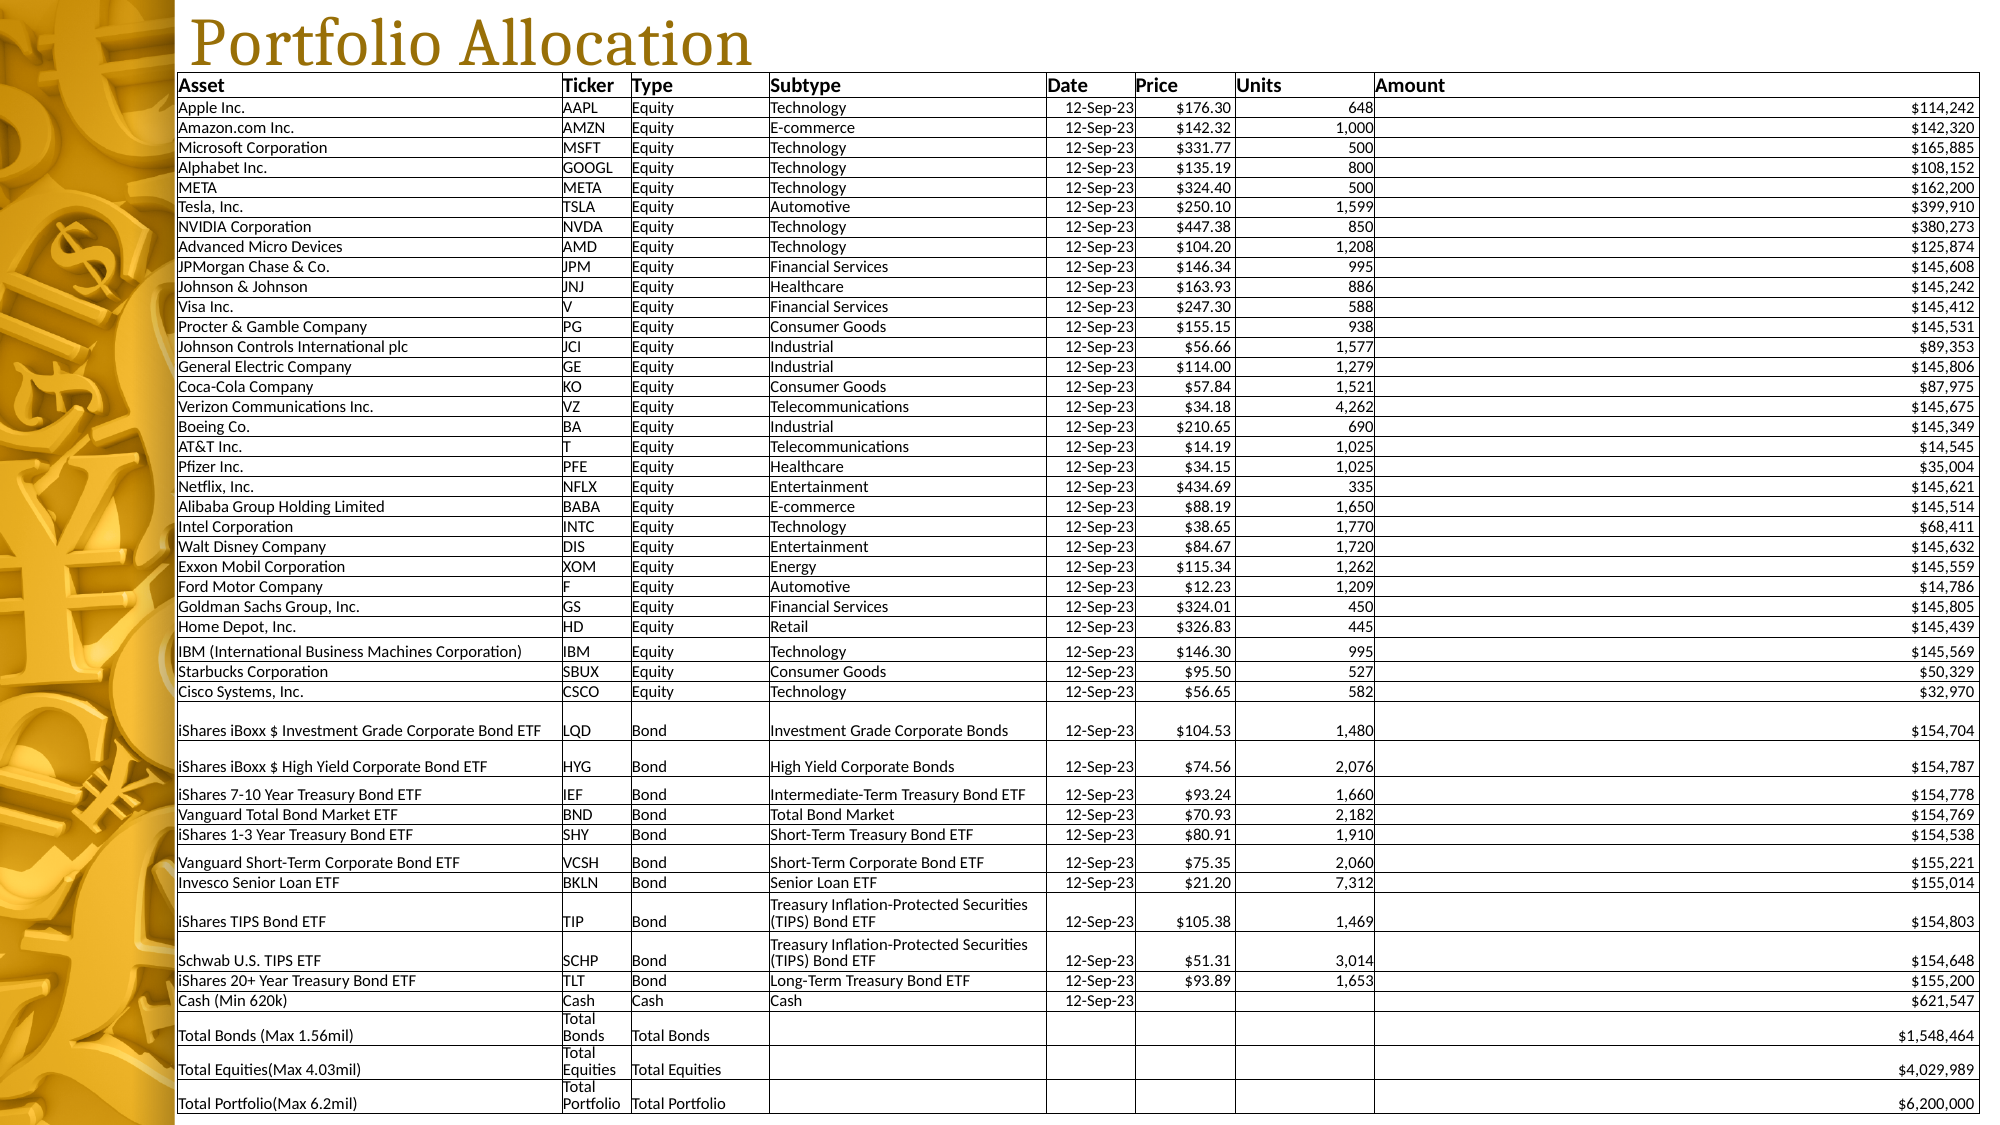

Portfolio Allocation
| Asset | Ticker | Type | Subtype | Date | Price | Units | Amount |
| --- | --- | --- | --- | --- | --- | --- | --- |
| Apple Inc. | AAPL | Equity | Technology | 12-Sep-23 | $176.30 | 648 | $114,242 |
| Amazon.com Inc. | AMZN | Equity | E-commerce | 12-Sep-23 | $142.32 | 1,000 | $142,320 |
| Microsoft Corporation | MSFT | Equity | Technology | 12-Sep-23 | $331.77 | 500 | $165,885 |
| Alphabet Inc. | GOOGL | Equity | Technology | 12-Sep-23 | $135.19 | 800 | $108,152 |
| META | META | Equity | Technology | 12-Sep-23 | $324.40 | 500 | $162,200 |
| Tesla, Inc. | TSLA | Equity | Automotive | 12-Sep-23 | $250.10 | 1,599 | $399,910 |
| NVIDIA Corporation | NVDA | Equity | Technology | 12-Sep-23 | $447.38 | 850 | $380,273 |
| Advanced Micro Devices | AMD | Equity | Technology | 12-Sep-23 | $104.20 | 1,208 | $125,874 |
| JPMorgan Chase & Co. | JPM | Equity | Financial Services | 12-Sep-23 | $146.34 | 995 | $145,608 |
| Johnson & Johnson | JNJ | Equity | Healthcare | 12-Sep-23 | $163.93 | 886 | $145,242 |
| Visa Inc. | V | Equity | Financial Services | 12-Sep-23 | $247.30 | 588 | $145,412 |
| Procter & Gamble Company | PG | Equity | Consumer Goods | 12-Sep-23 | $155.15 | 938 | $145,531 |
| Johnson Controls International plc | JCI | Equity | Industrial | 12-Sep-23 | $56.66 | 1,577 | $89,353 |
| General Electric Company | GE | Equity | Industrial | 12-Sep-23 | $114.00 | 1,279 | $145,806 |
| Coca-Cola Company | KO | Equity | Consumer Goods | 12-Sep-23 | $57.84 | 1,521 | $87,975 |
| Verizon Communications Inc. | VZ | Equity | Telecommunications | 12-Sep-23 | $34.18 | 4,262 | $145,675 |
| Boeing Co. | BA | Equity | Industrial | 12-Sep-23 | $210.65 | 690 | $145,349 |
| AT&T Inc. | T | Equity | Telecommunications | 12-Sep-23 | $14.19 | 1,025 | $14,545 |
| Pfizer Inc. | PFE | Equity | Healthcare | 12-Sep-23 | $34.15 | 1,025 | $35,004 |
| Netflix, Inc. | NFLX | Equity | Entertainment | 12-Sep-23 | $434.69 | 335 | $145,621 |
| Alibaba Group Holding Limited | BABA | Equity | E-commerce | 12-Sep-23 | $88.19 | 1,650 | $145,514 |
| Intel Corporation | INTC | Equity | Technology | 12-Sep-23 | $38.65 | 1,770 | $68,411 |
| Walt Disney Company | DIS | Equity | Entertainment | 12-Sep-23 | $84.67 | 1,720 | $145,632 |
| Exxon Mobil Corporation | XOM | Equity | Energy | 12-Sep-23 | $115.34 | 1,262 | $145,559 |
| Ford Motor Company | F | Equity | Automotive | 12-Sep-23 | $12.23 | 1,209 | $14,786 |
| Goldman Sachs Group, Inc. | GS | Equity | Financial Services | 12-Sep-23 | $324.01 | 450 | $145,805 |
| Home Depot, Inc. | HD | Equity | Retail | 12-Sep-23 | $326.83 | 445 | $145,439 |
| IBM (International Business Machines Corporation) | IBM | Equity | Technology | 12-Sep-23 | $146.30 | 995 | $145,569 |
| Starbucks Corporation | SBUX | Equity | Consumer Goods | 12-Sep-23 | $95.50 | 527 | $50,329 |
| Cisco Systems, Inc. | CSCO | Equity | Technology | 12-Sep-23 | $56.65 | 582 | $32,970 |
| iShares iBoxx $ Investment Grade Corporate Bond ETF | LQD | Bond | Investment Grade Corporate Bonds | 12-Sep-23 | $104.53 | 1,480 | $154,704 |
| iShares iBoxx $ High Yield Corporate Bond ETF | HYG | Bond | High Yield Corporate Bonds | 12-Sep-23 | $74.56 | 2,076 | $154,787 |
| iShares 7-10 Year Treasury Bond ETF | IEF | Bond | Intermediate-Term Treasury Bond ETF | 12-Sep-23 | $93.24 | 1,660 | $154,778 |
| Vanguard Total Bond Market ETF | BND | Bond | Total Bond Market | 12-Sep-23 | $70.93 | 2,182 | $154,769 |
| iShares 1-3 Year Treasury Bond ETF | SHY | Bond | Short-Term Treasury Bond ETF | 12-Sep-23 | $80.91 | 1,910 | $154,538 |
| Vanguard Short-Term Corporate Bond ETF | VCSH | Bond | Short-Term Corporate Bond ETF | 12-Sep-23 | $75.35 | 2,060 | $155,221 |
| Invesco Senior Loan ETF | BKLN | Bond | Senior Loan ETF | 12-Sep-23 | $21.20 | 7,312 | $155,014 |
| iShares TIPS Bond ETF | TIP | Bond | Treasury Inflation-Protected Securities (TIPS) Bond ETF | 12-Sep-23 | $105.38 | 1,469 | $154,803 |
| Schwab U.S. TIPS ETF | SCHP | Bond | Treasury Inflation-Protected Securities (TIPS) Bond ETF | 12-Sep-23 | $51.31 | 3,014 | $154,648 |
| iShares 20+ Year Treasury Bond ETF | TLT | Bond | Long-Term Treasury Bond ETF | 12-Sep-23 | $93.89 | 1,653 | $155,200 |
| Cash (Min 620k) | Cash | Cash | Cash | 12-Sep-23 |  |  | $621,547 |
| Total Bonds (Max 1.56mil) | Total Bonds | Total Bonds |  |  |  |  | $1,548,464 |
| Total Equities(Max 4.03mil) | Total Equities | Total Equities |  |  |  |  | $4,029,989 |
| Total Portfolio(Max 6.2mil) | Total Portfolio | Total Portfolio |  |  |  |  | $6,200,000 |